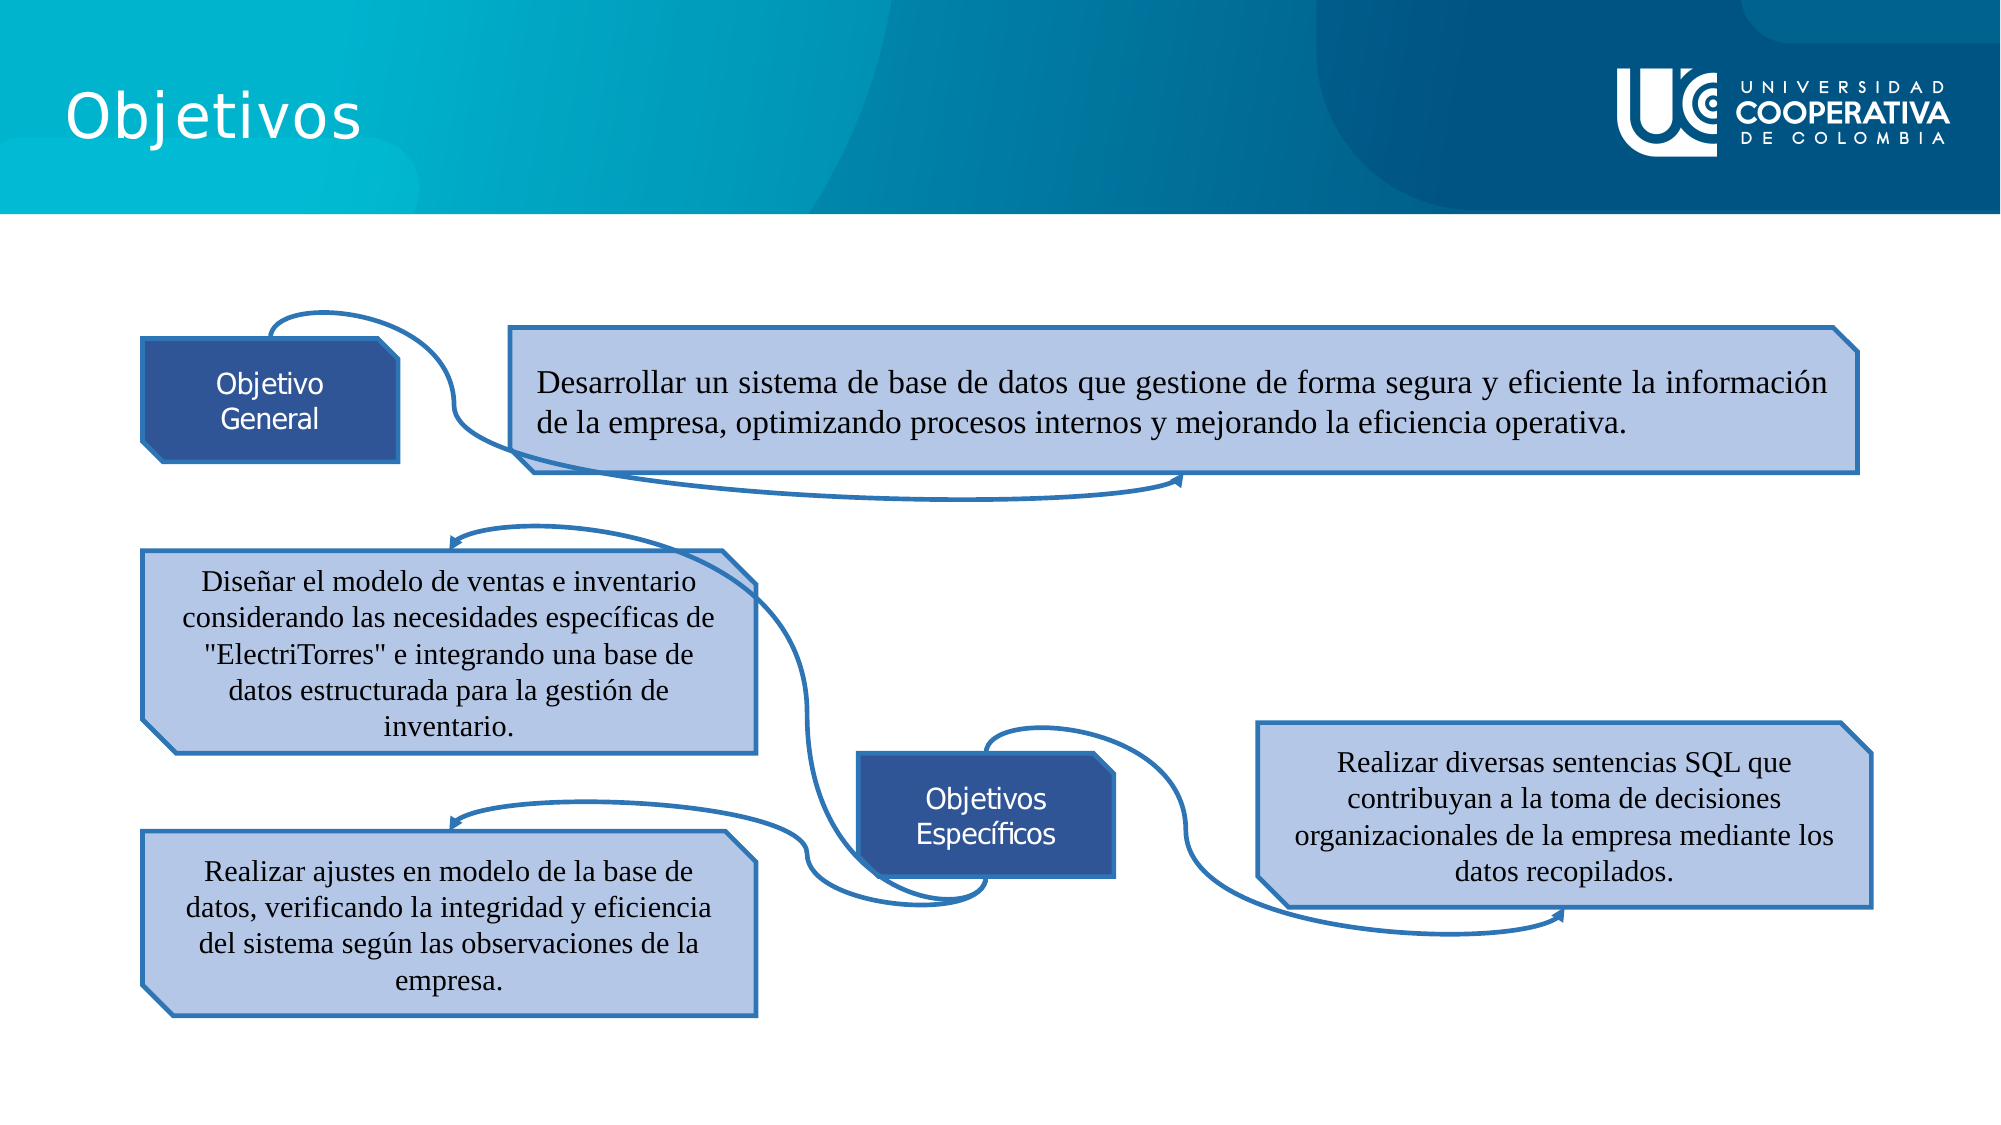

Objetivos
Desarrollar un sistema de base de datos que gestione de forma segura y eficiente la información de la empresa, optimizando procesos internos y mejorando la eficiencia operativa.
Objetivo
General
Diseñar el modelo de ventas e inventario considerando las necesidades específicas de "ElectriTorres" e integrando una base de datos estructurada para la gestión de inventario.
Realizar diversas sentencias SQL que contribuyan a la toma de decisiones organizacionales de la empresa mediante los datos recopilados.
Objetivos Específicos
Realizar ajustes en modelo de la base de datos, verificando la integridad y eficiencia del sistema según las observaciones de la empresa.